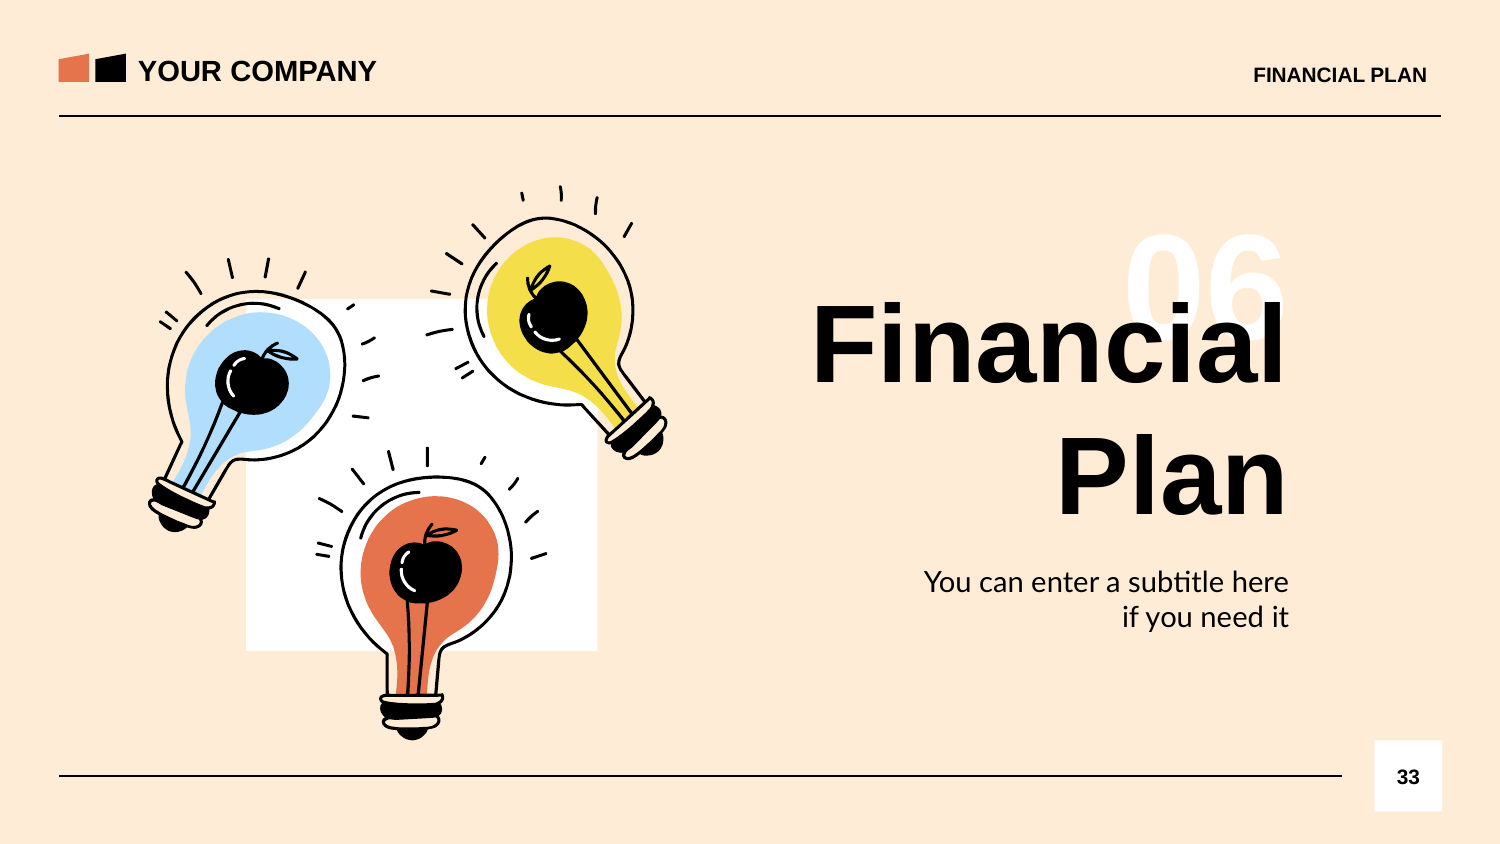

YOUR COMPANY
FINANCIAL PLAN

06

# Financial Plan

You can enter a subtitle here if you need it
33